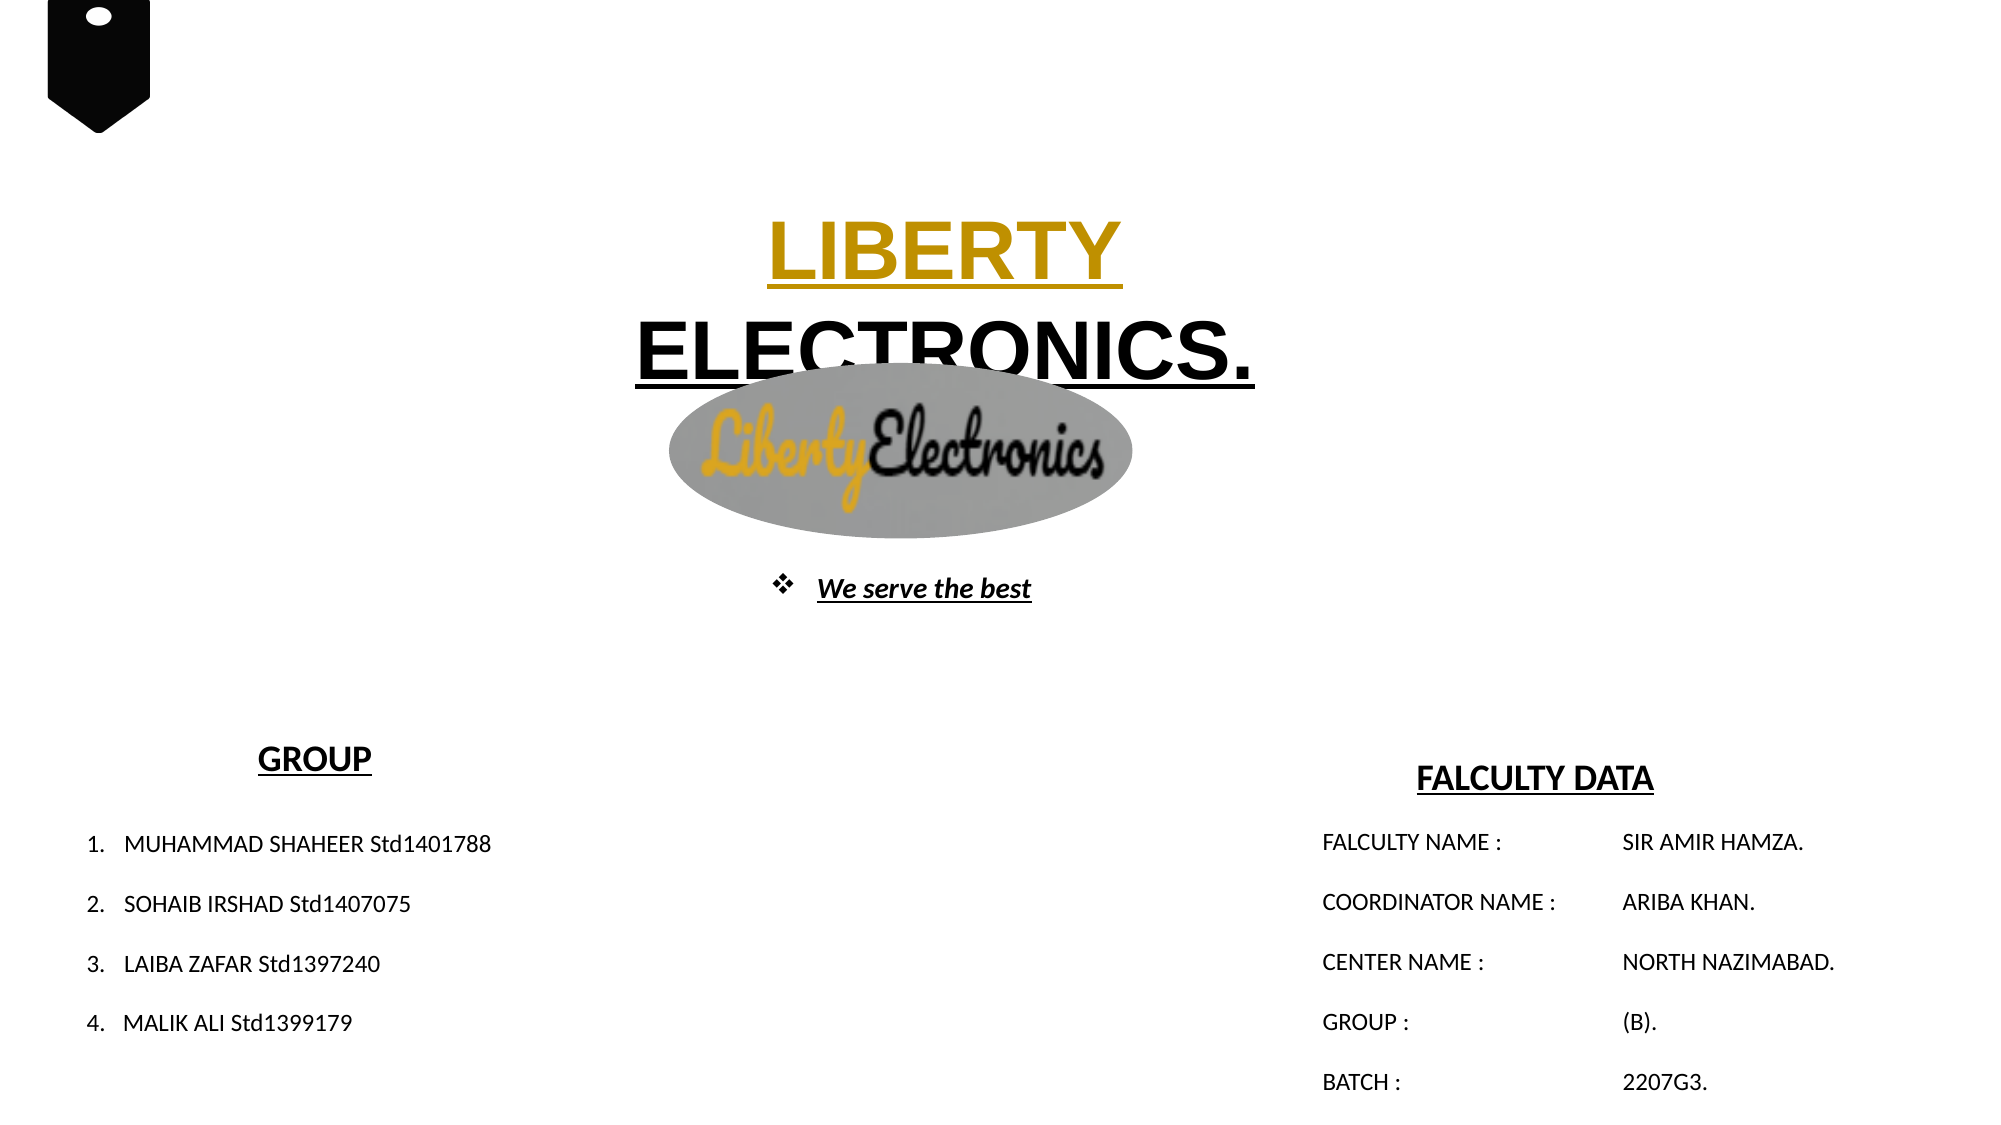

LIBERTY ELECTRONICS.

We serve the best
GROUP
FALCULTY DATA
FALCULTY NAME :	SIR AMIR HAMZA.

COORDINATOR NAME :	ARIBA KHAN.

CENTER NAME :	NORTH NAZIMABAD.

GROUP :		(B).

BATCH : 		2207G3.
MUHAMMAD SHAHEER Std1401788

SOHAIB IRSHAD Std1407075

LAIBA ZAFAR Std1397240

4.   MALIK ALI Std1399179